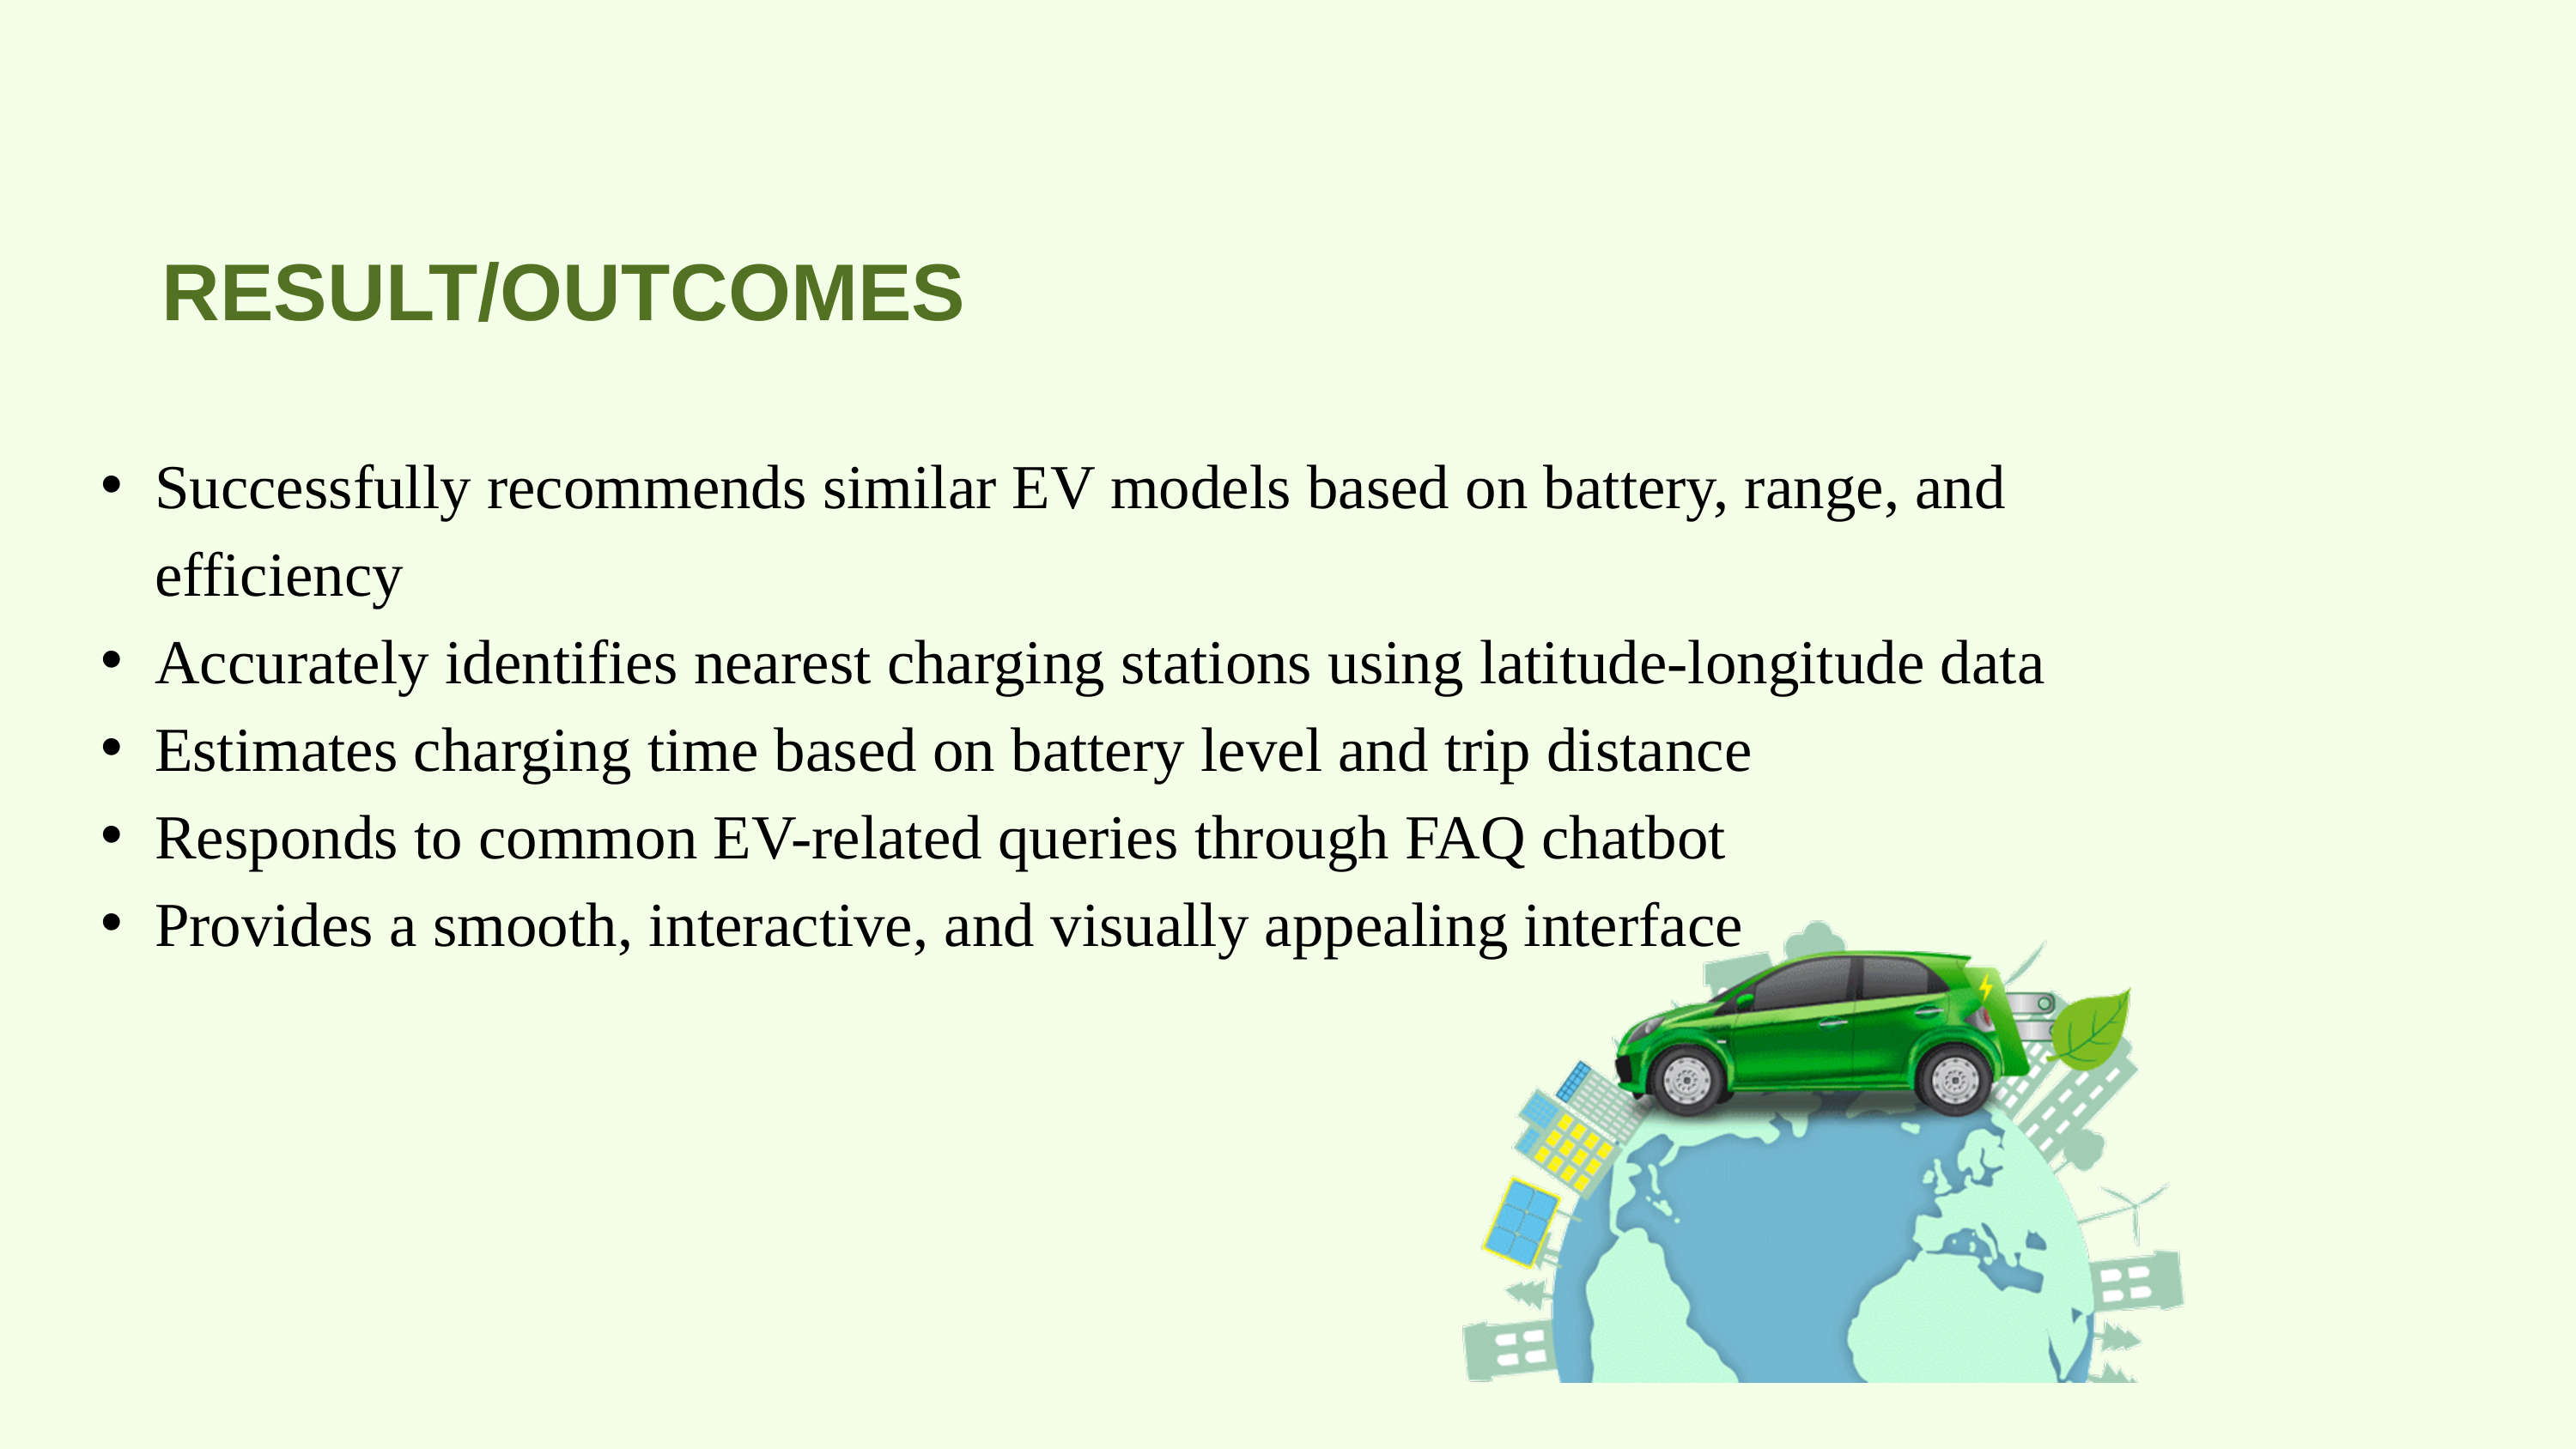

RESULT/OUTCOMES

Successfully recommends similar EV models based on battery, range, and efficiency
Accurately identifies nearest charging stations using latitude-longitude data
Estimates charging time based on battery level and trip distance
Responds to common EV-related queries through FAQ chatbot
Provides a smooth, interactive, and visually appealing interface